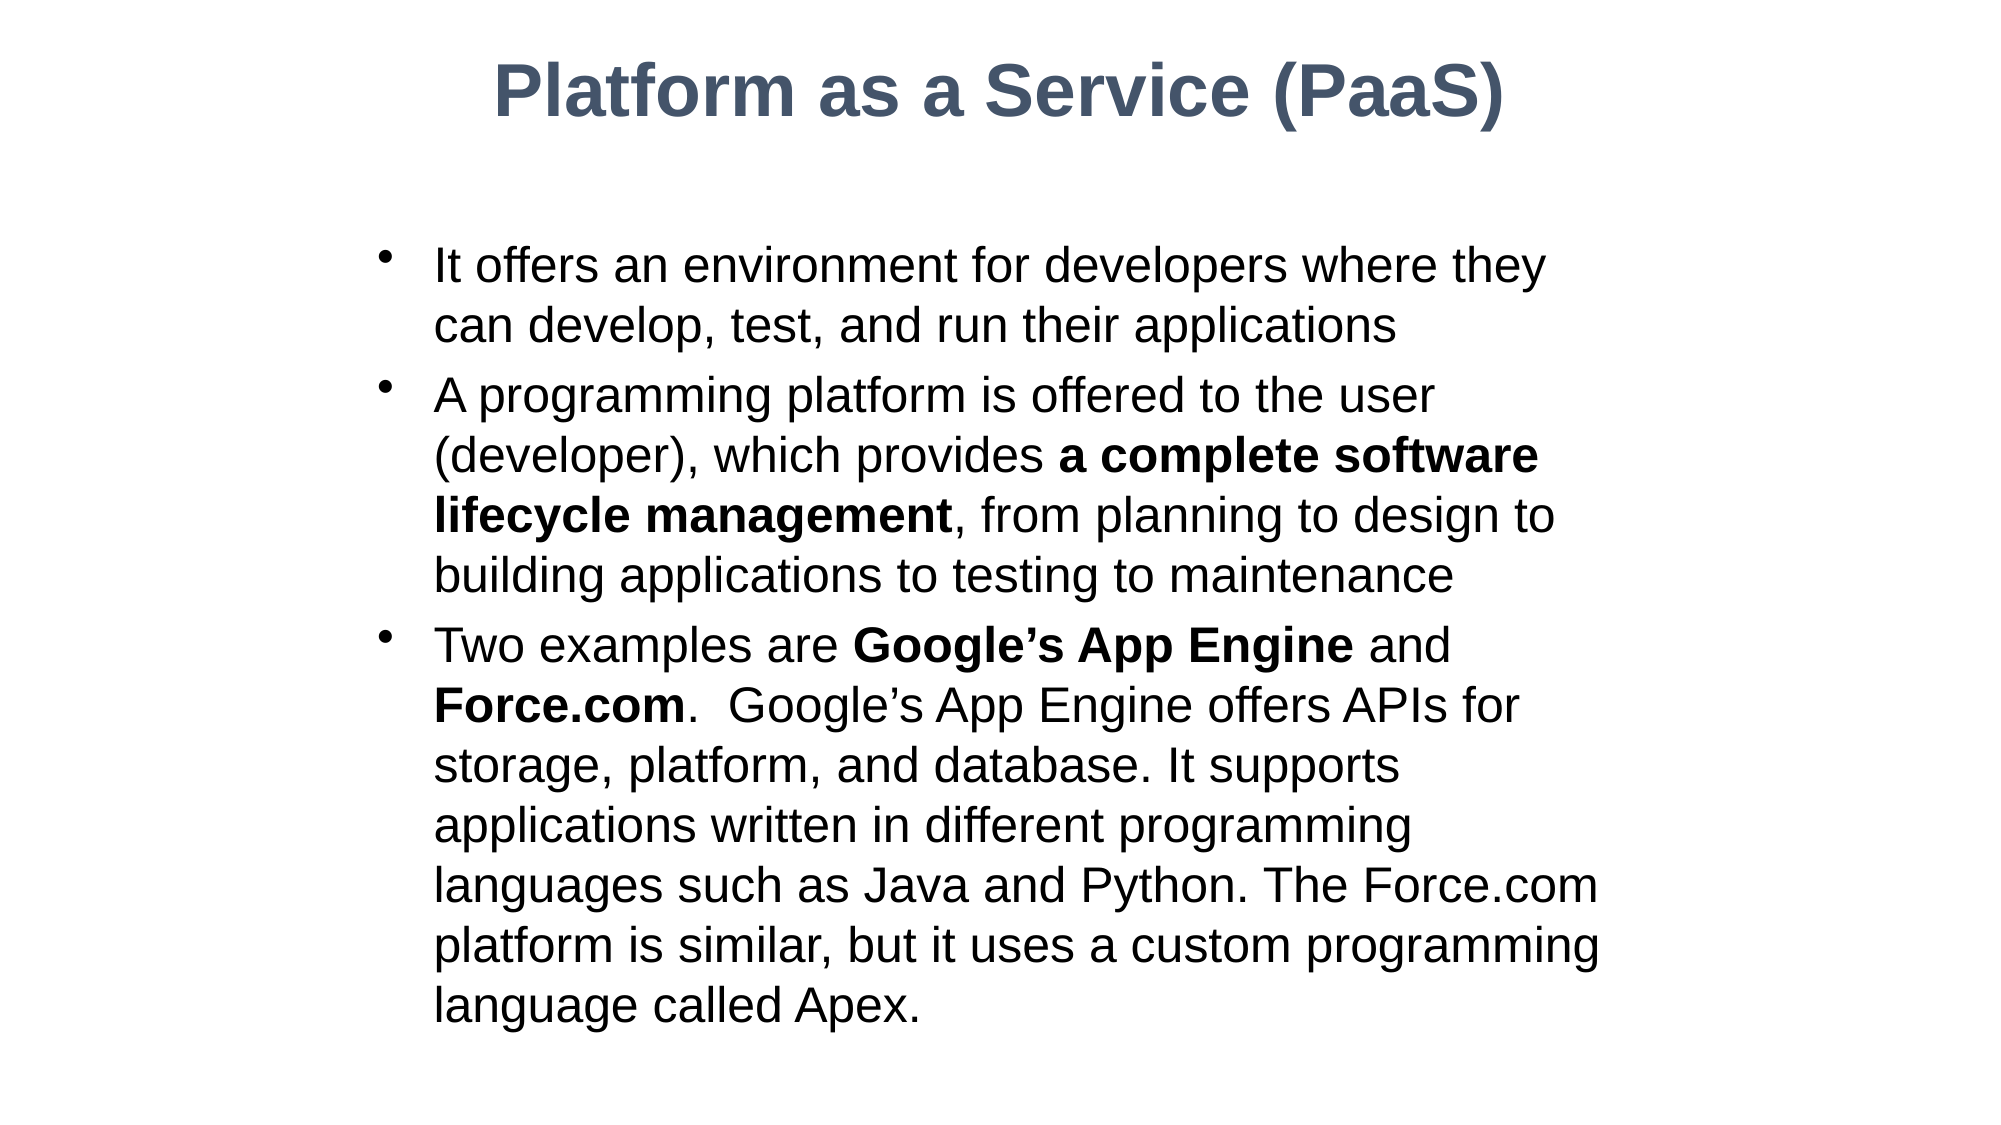

Platform as a Service (PaaS)
It offers an environment for developers where they can develop, test, and run their applications
A programming platform is offered to the user (developer), which provides a complete software lifecycle management, from planning to design to building applications to testing to maintenance
Two examples are Google’s App Engine and Force.com.  Google’s App Engine offers APIs for storage, platform, and database. It supports applications written in different programming languages such as Java and Python. The Force.com platform is similar, but it uses a custom programming language called Apex.